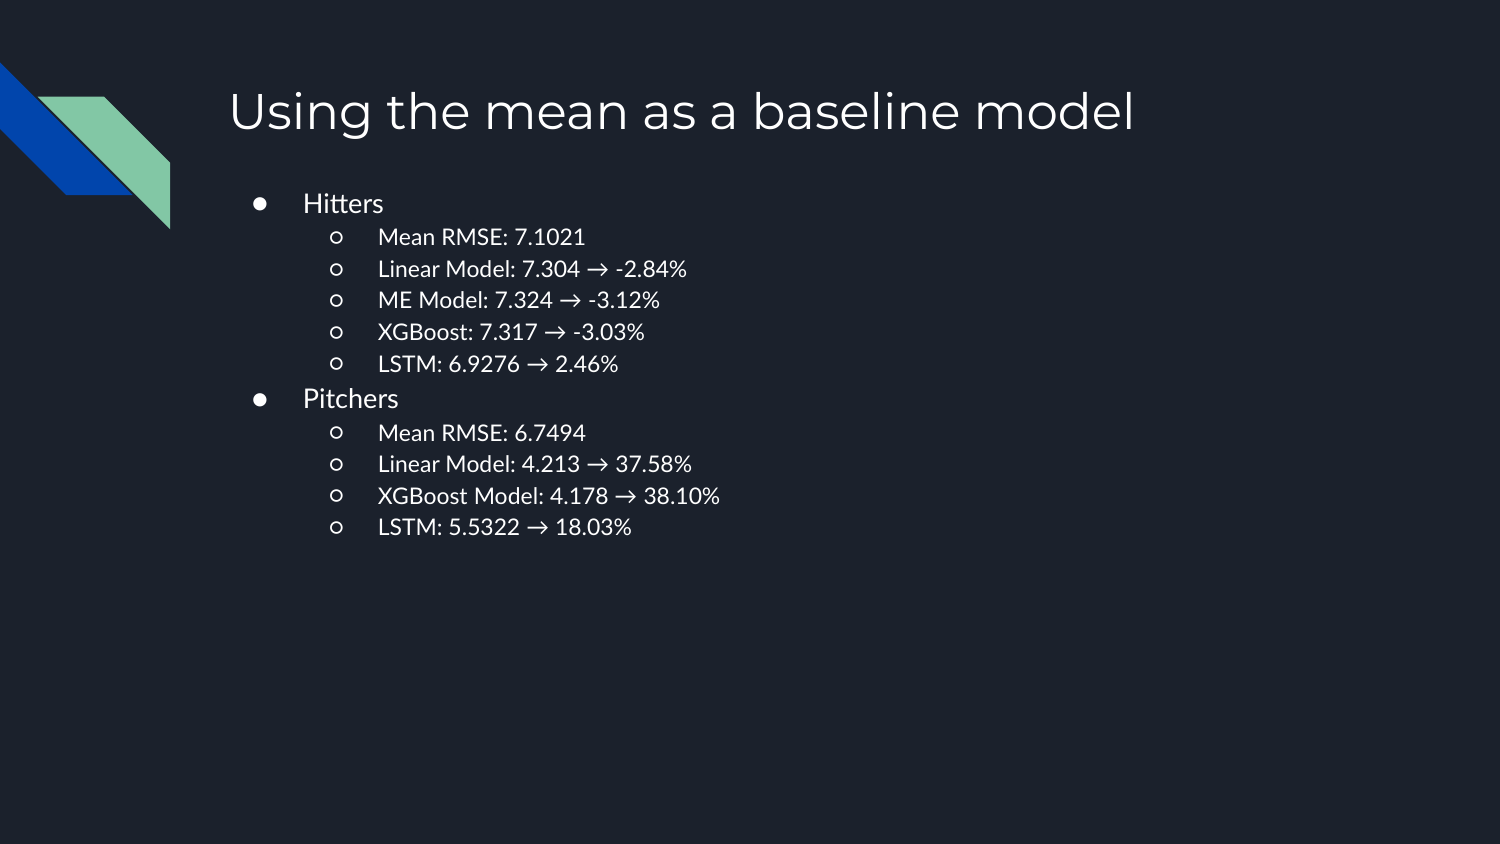

# Using the mean as a baseline model
Hitters
Mean RMSE: 7.1021
Linear Model: 7.304 → -2.84%
ME Model: 7.324 → -3.12%
XGBoost: 7.317 → -3.03%
LSTM: 6.9276 → 2.46%
Pitchers
Mean RMSE: 6.7494
Linear Model: 4.213 → 37.58%
XGBoost Model: 4.178 → 38.10%
LSTM: 5.5322 → 18.03%